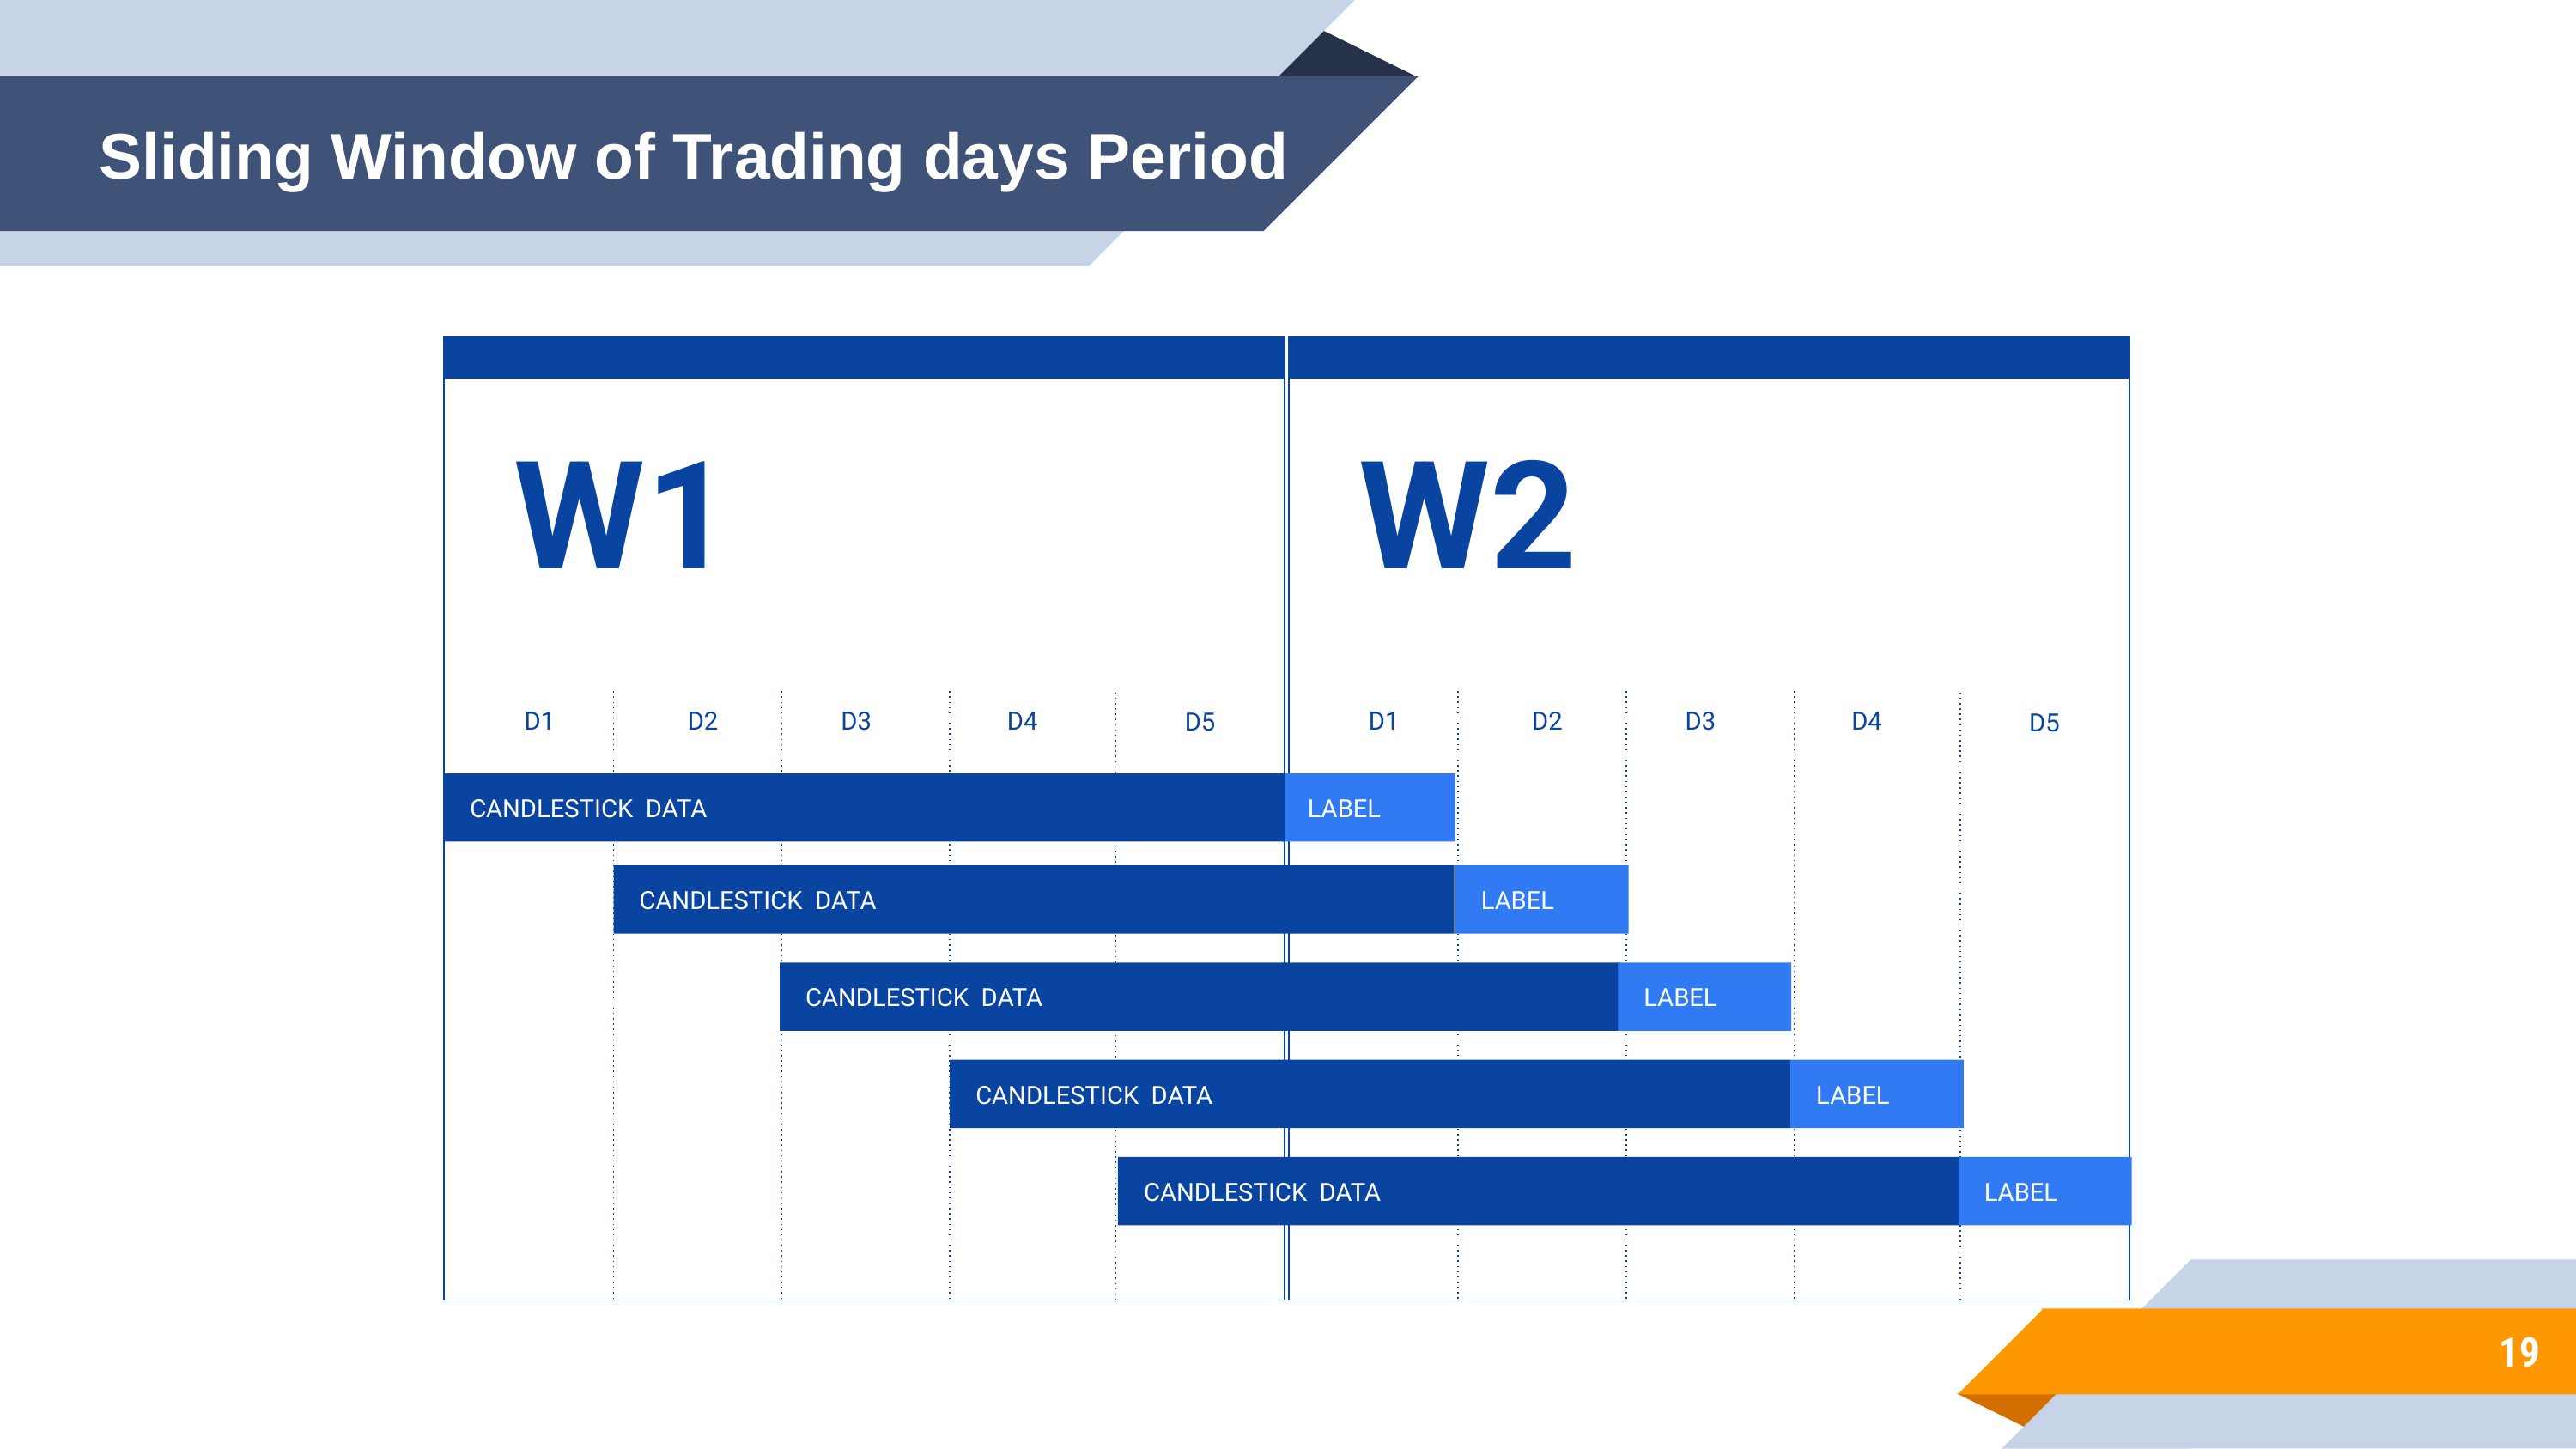

# Sliding Window of Trading days Period

W2
D1
D2
D3
D4
D5

W1
D1
D2
D3
D4
D5
CANDLESTICK  DATA
LABEL
CANDLESTICK  DATA
LABEL
CANDLESTICK  DATA
LABEL
CANDLESTICK  DATA
LABEL
CANDLESTICK  DATA
LABEL
19